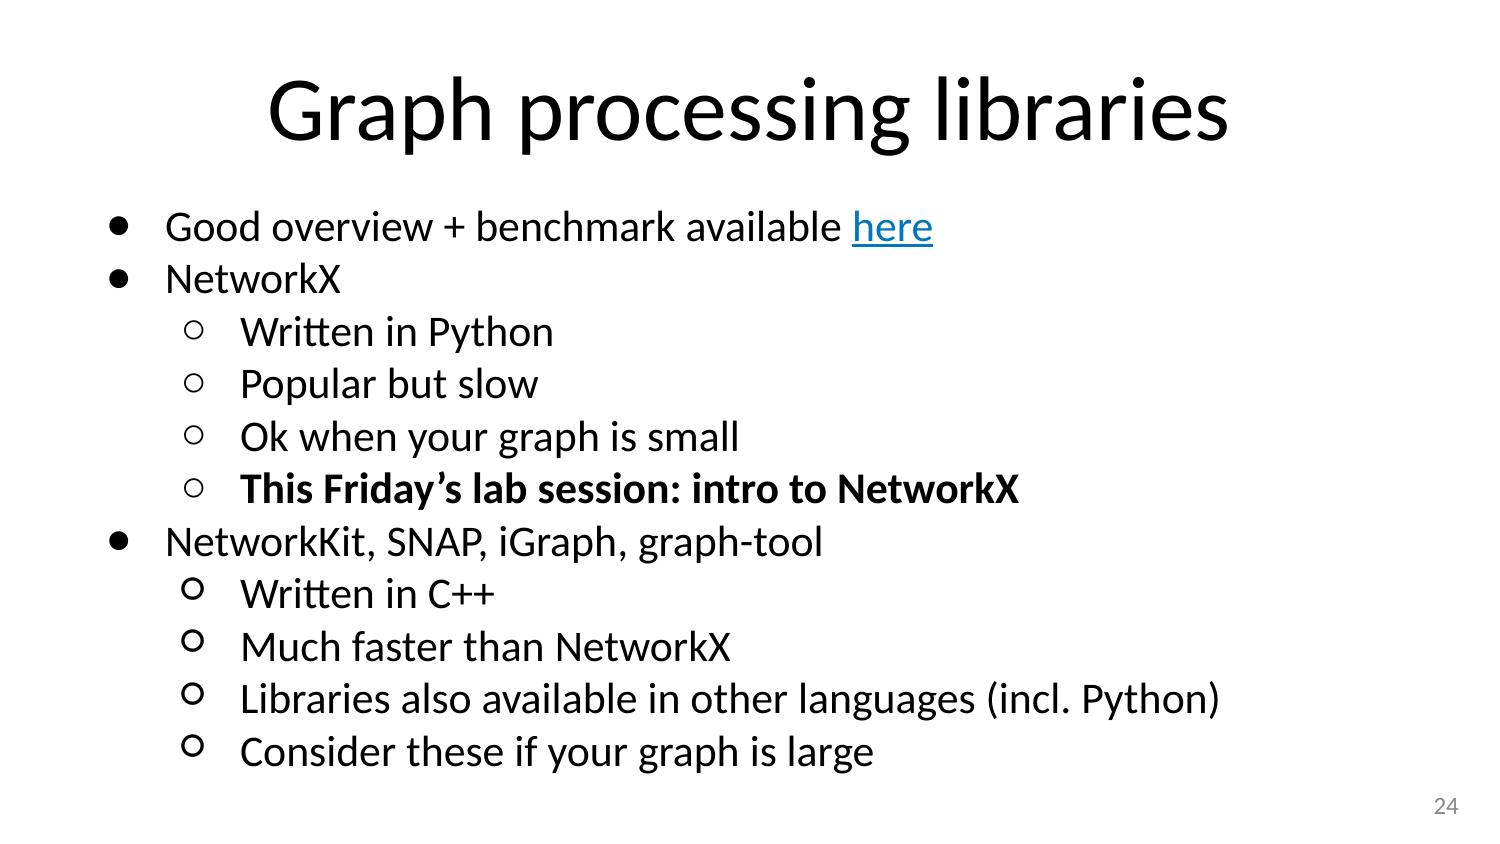

# Graph processing libraries
Good overview + benchmark available here
NetworkX
Written in Python
Popular but slow
Ok when your graph is small
This Friday’s lab session: intro to NetworkX
NetworkKit, SNAP, iGraph, graph-tool
Written in C++
Much faster than NetworkX
Libraries also available in other languages (incl. Python)
Consider these if your graph is large
24